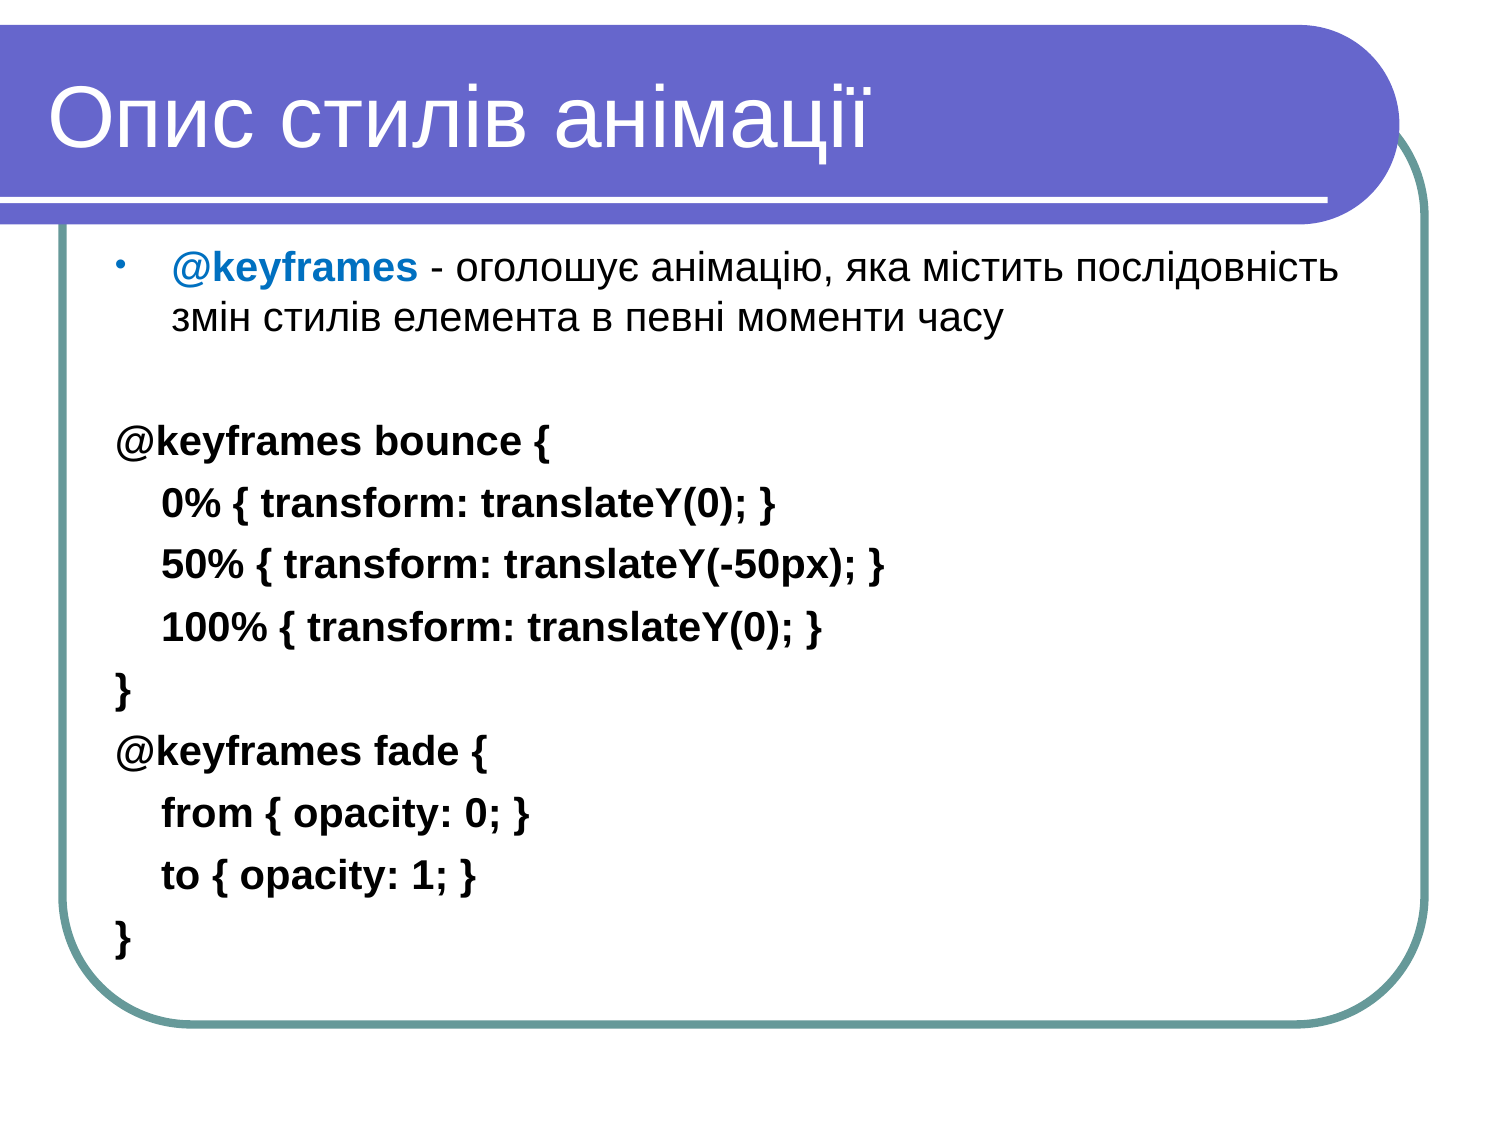

Опис стилів анімації
@keyframes - оголошує анімацію, яка містить послідовність змін стилів елемента в певні моменти часу

@keyframes bounce {
    0% { transform: translateY(0); }
    50% { transform: translateY(-50px); }
    100% { transform: translateY(0); }
}
@keyframes fade {
    from { opacity: 0; }
    to { opacity: 1; }
}